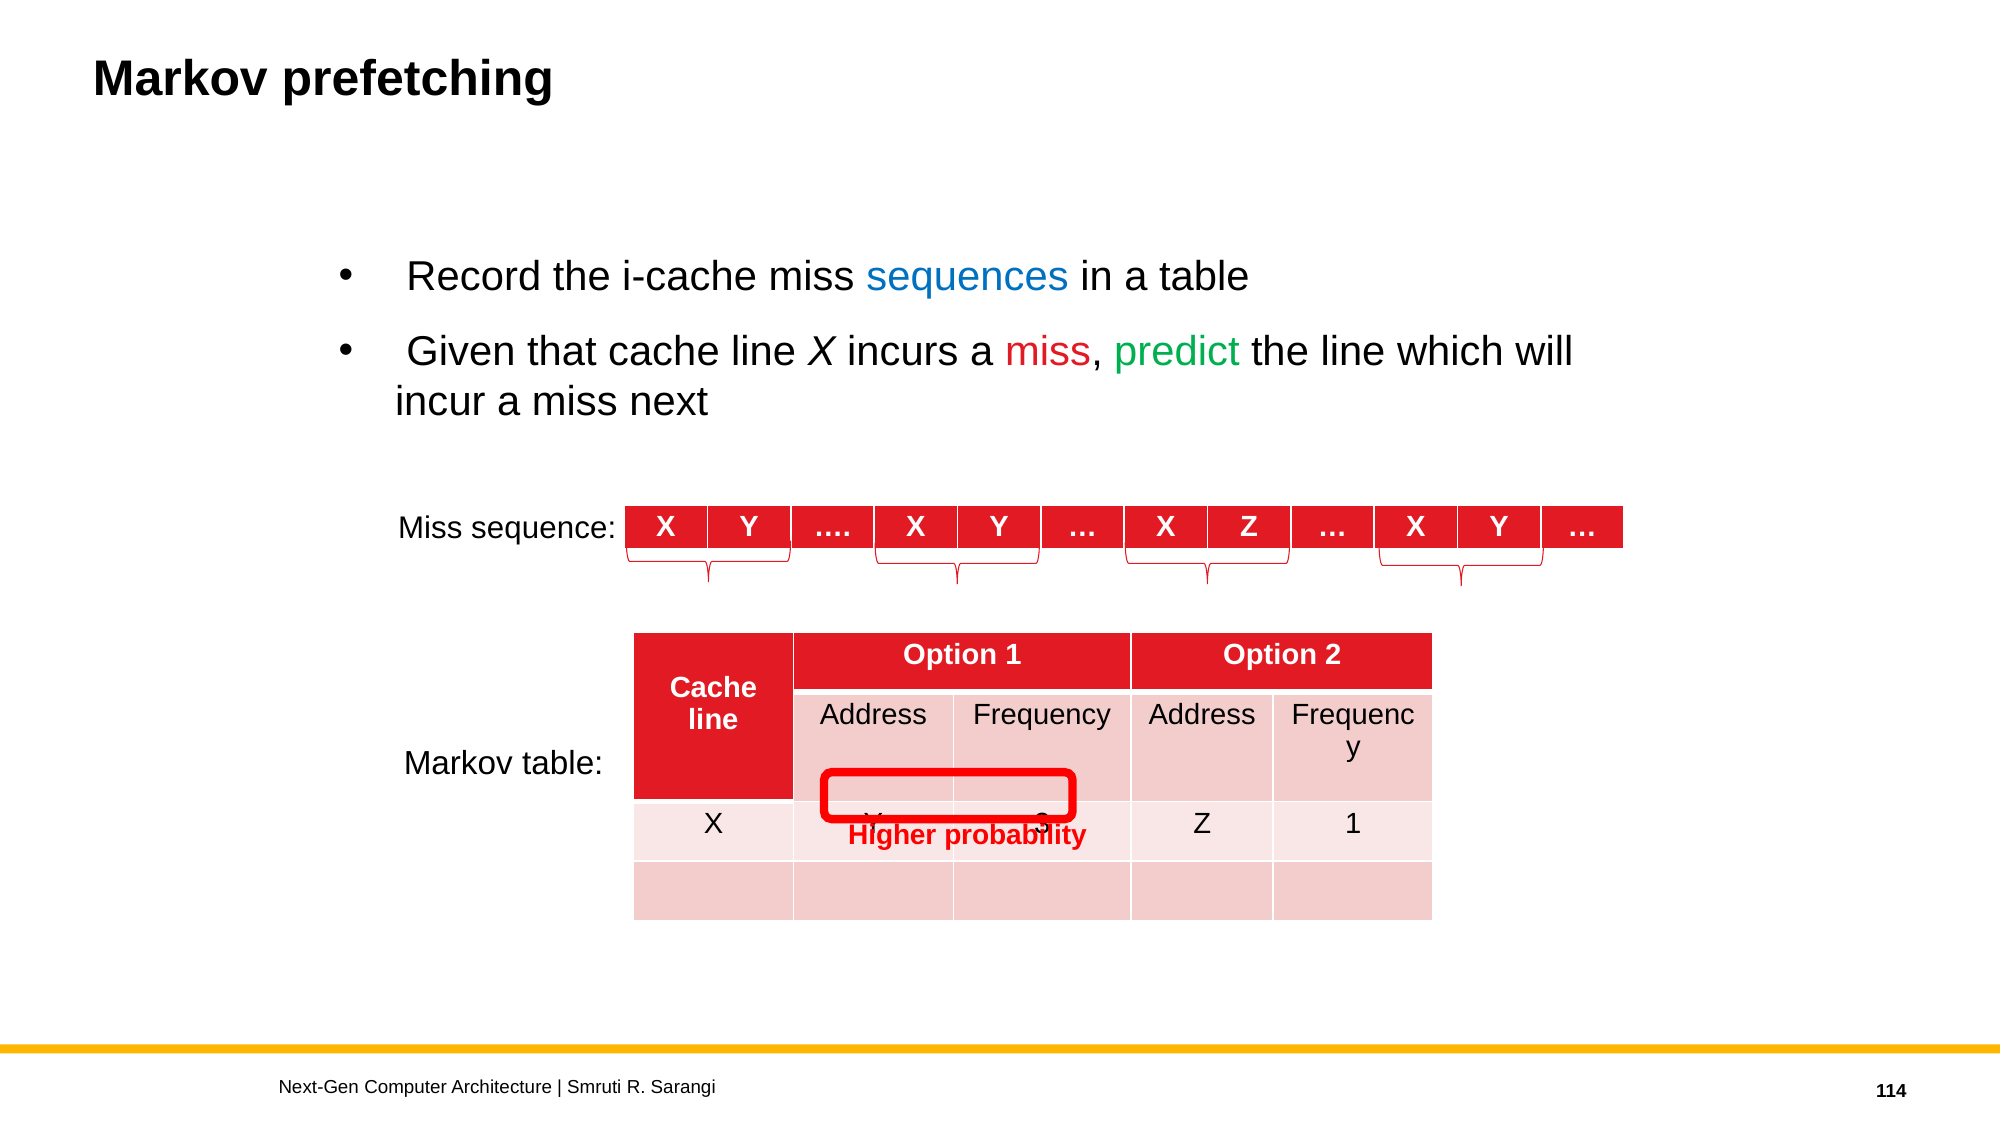

# Markov prefetching
 Record the i-cache miss sequences in a table
 Given that cache line X incurs a miss, predict the line which will incur a miss next

Miss sequence:
| X | Y | …. | X | Y | … | X | Z | … | X | Y | … |
| --- | --- | --- | --- | --- | --- | --- | --- | --- | --- | --- | --- |
| Cache line | Option 1 |  | Option 2 |  |
| --- | --- | --- | --- | --- |
|  | Address | Frequency | Address | Frequency |
| X | Y | 3 | Z | 1 |
|  |  |  |  |  |
Markov table:

Higher probability
Next-Gen Computer Architecture | Smruti R. Sarangi
114